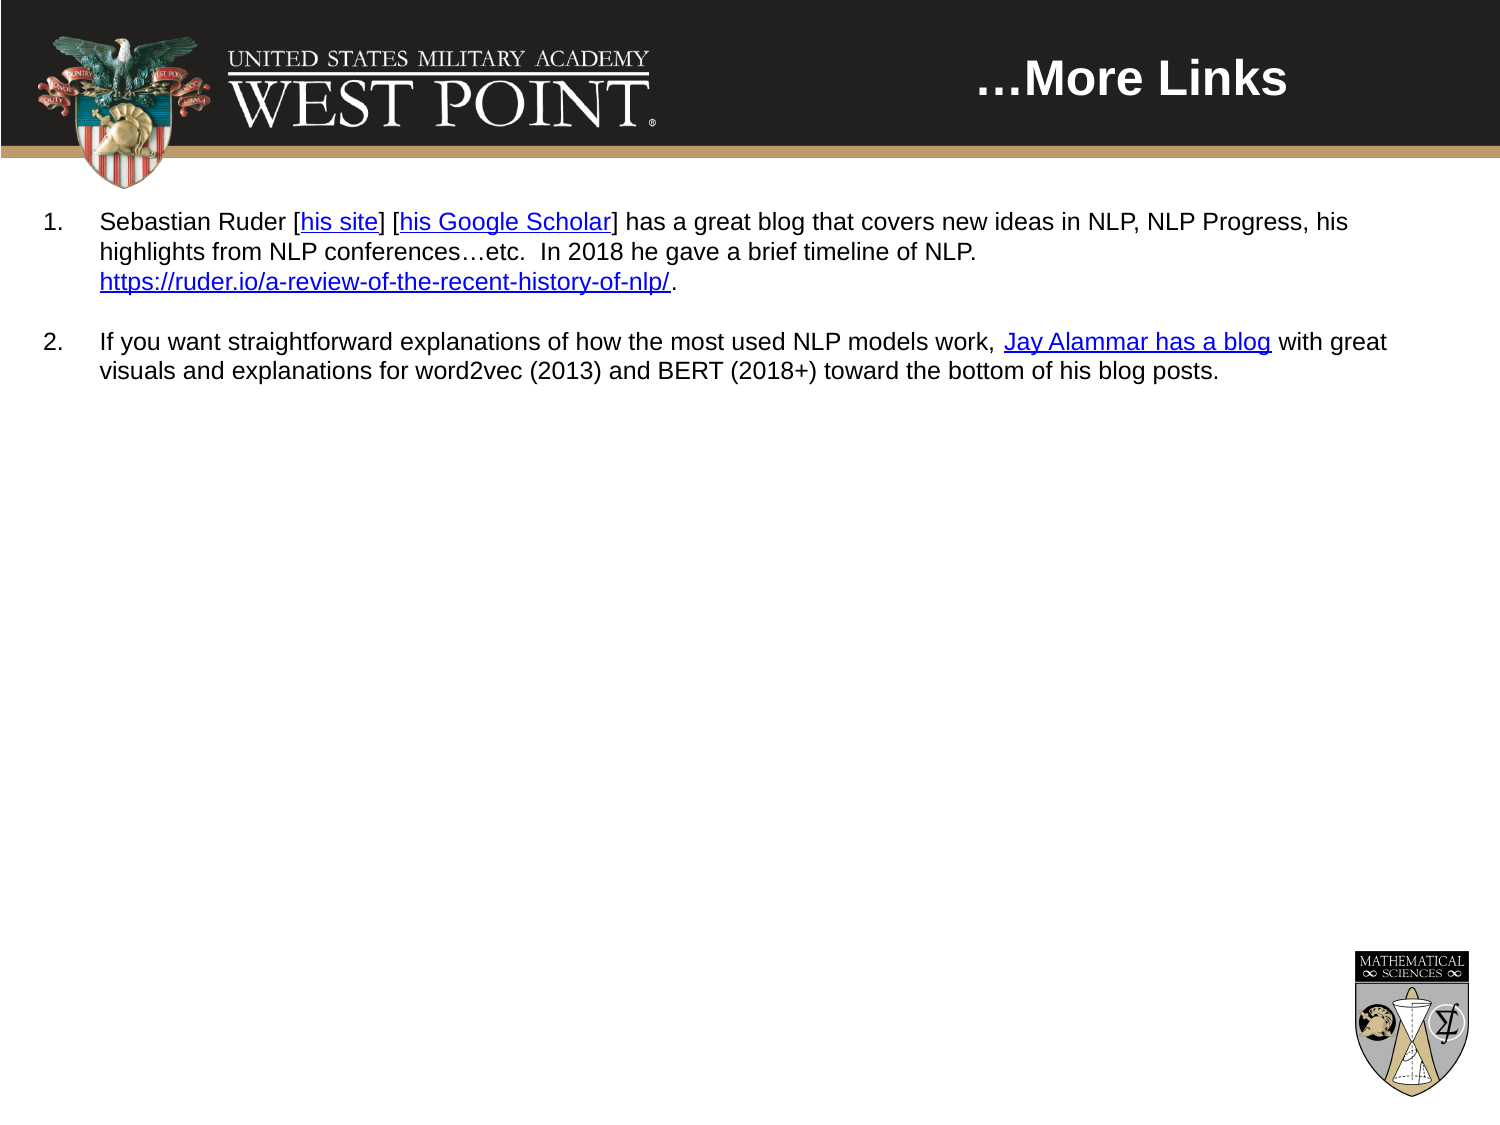

…More Links
Sebastian Ruder [his site] [his Google Scholar] has a great blog that covers new ideas in NLP, NLP Progress, his highlights from NLP conferences…etc.  In 2018 he gave a brief timeline of NLP.  https://ruder.io/a-review-of-the-recent-history-of-nlp/.

If you want straightforward explanations of how the most used NLP models work, Jay Alammar has a blog with great visuals and explanations for word2vec (2013) and BERT (2018+) toward the bottom of his blog posts.